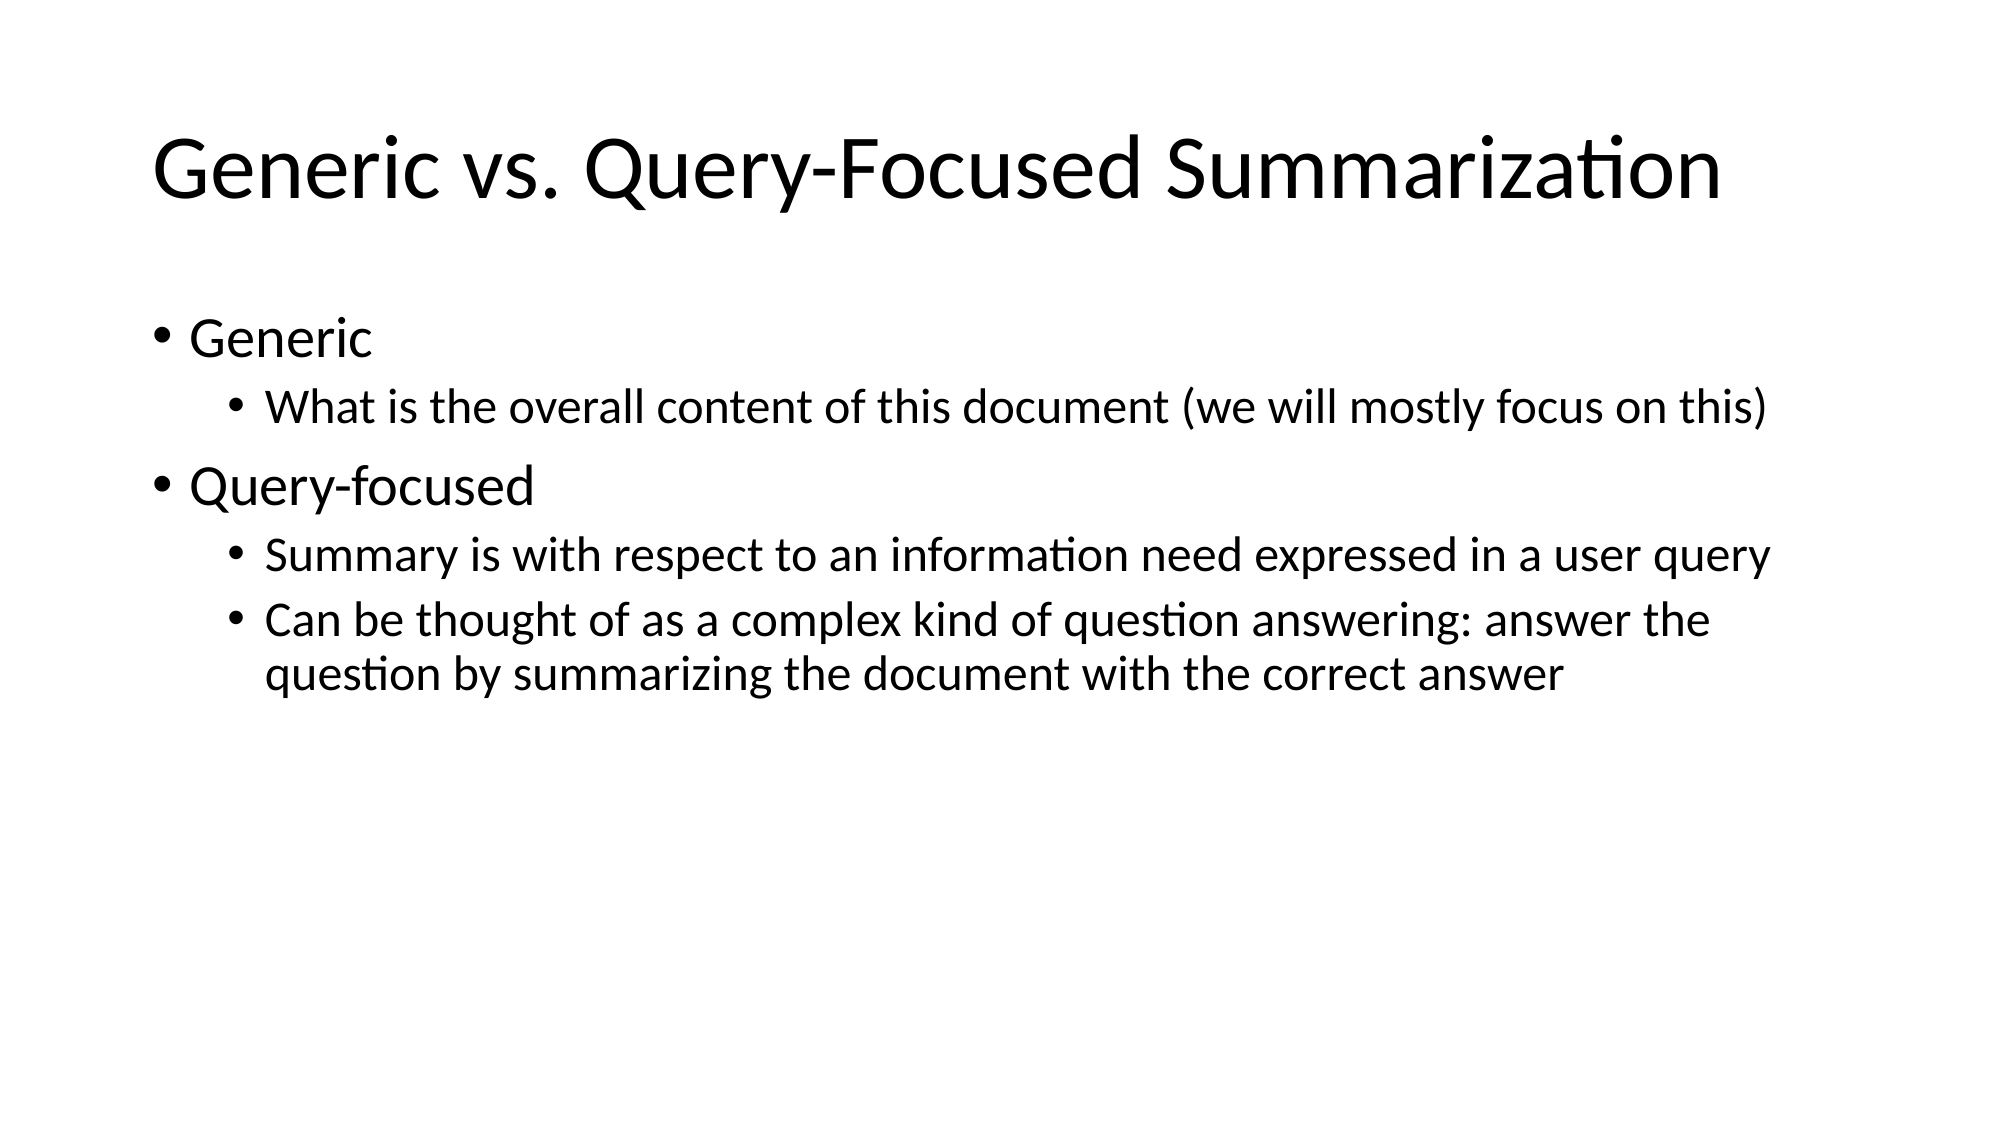

# Generic vs. Query-Focused Summarization
Generic
What is the overall content of this document (we will mostly focus on this)
Query-focused
Summary is with respect to an information need expressed in a user query
Can be thought of as a complex kind of question answering: answer the question by summarizing the document with the correct answer